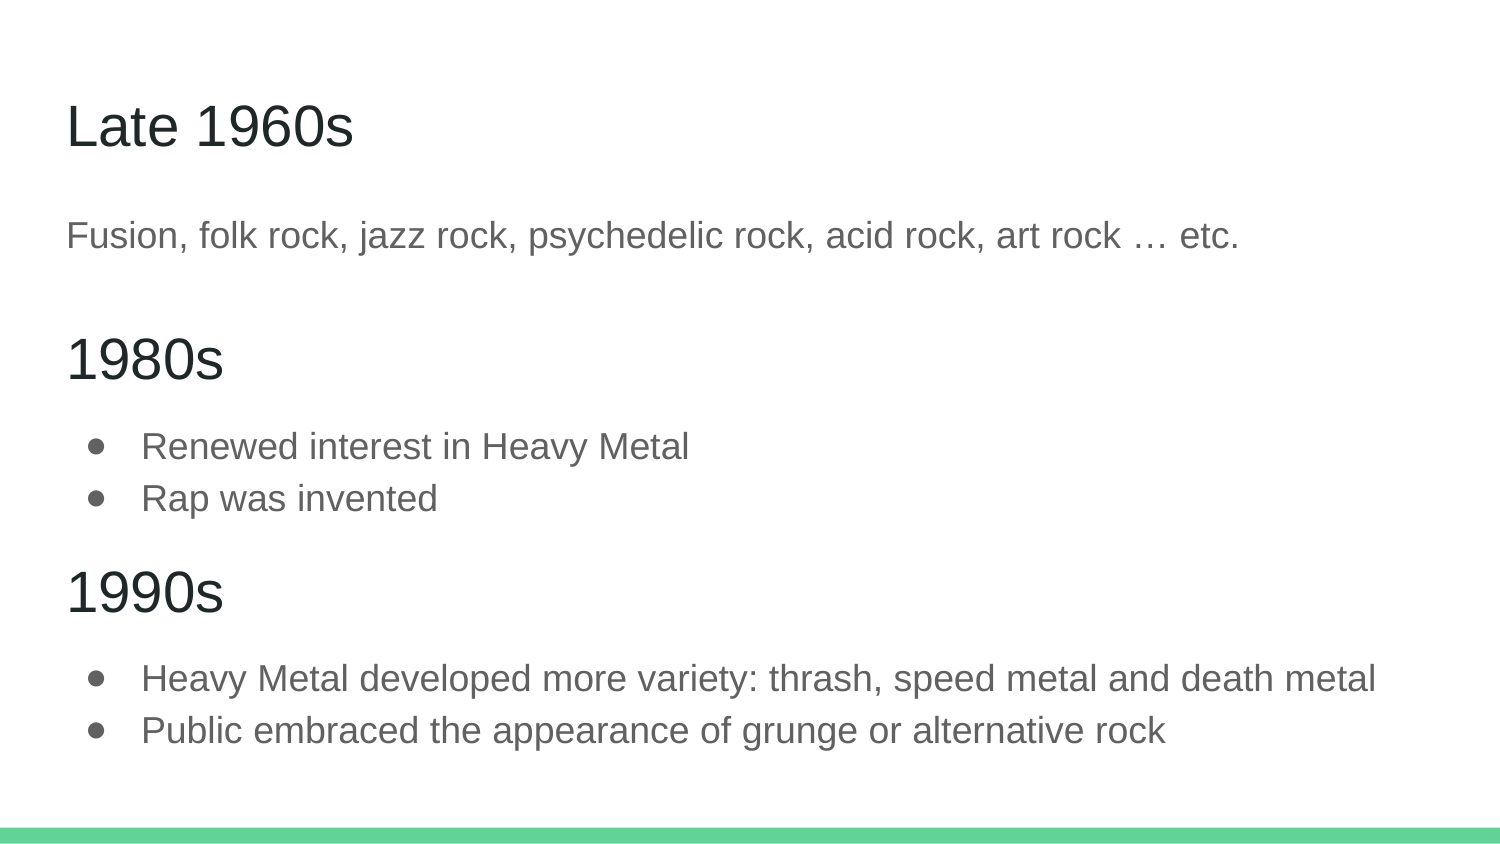

# Late 1960s
Fusion, folk rock, jazz rock, psychedelic rock, acid rock, art rock … etc.
1980s
Renewed interest in Heavy Metal
Rap was invented
1990s
Heavy Metal developed more variety: thrash, speed metal and death metal
Public embraced the appearance of grunge or alternative rock